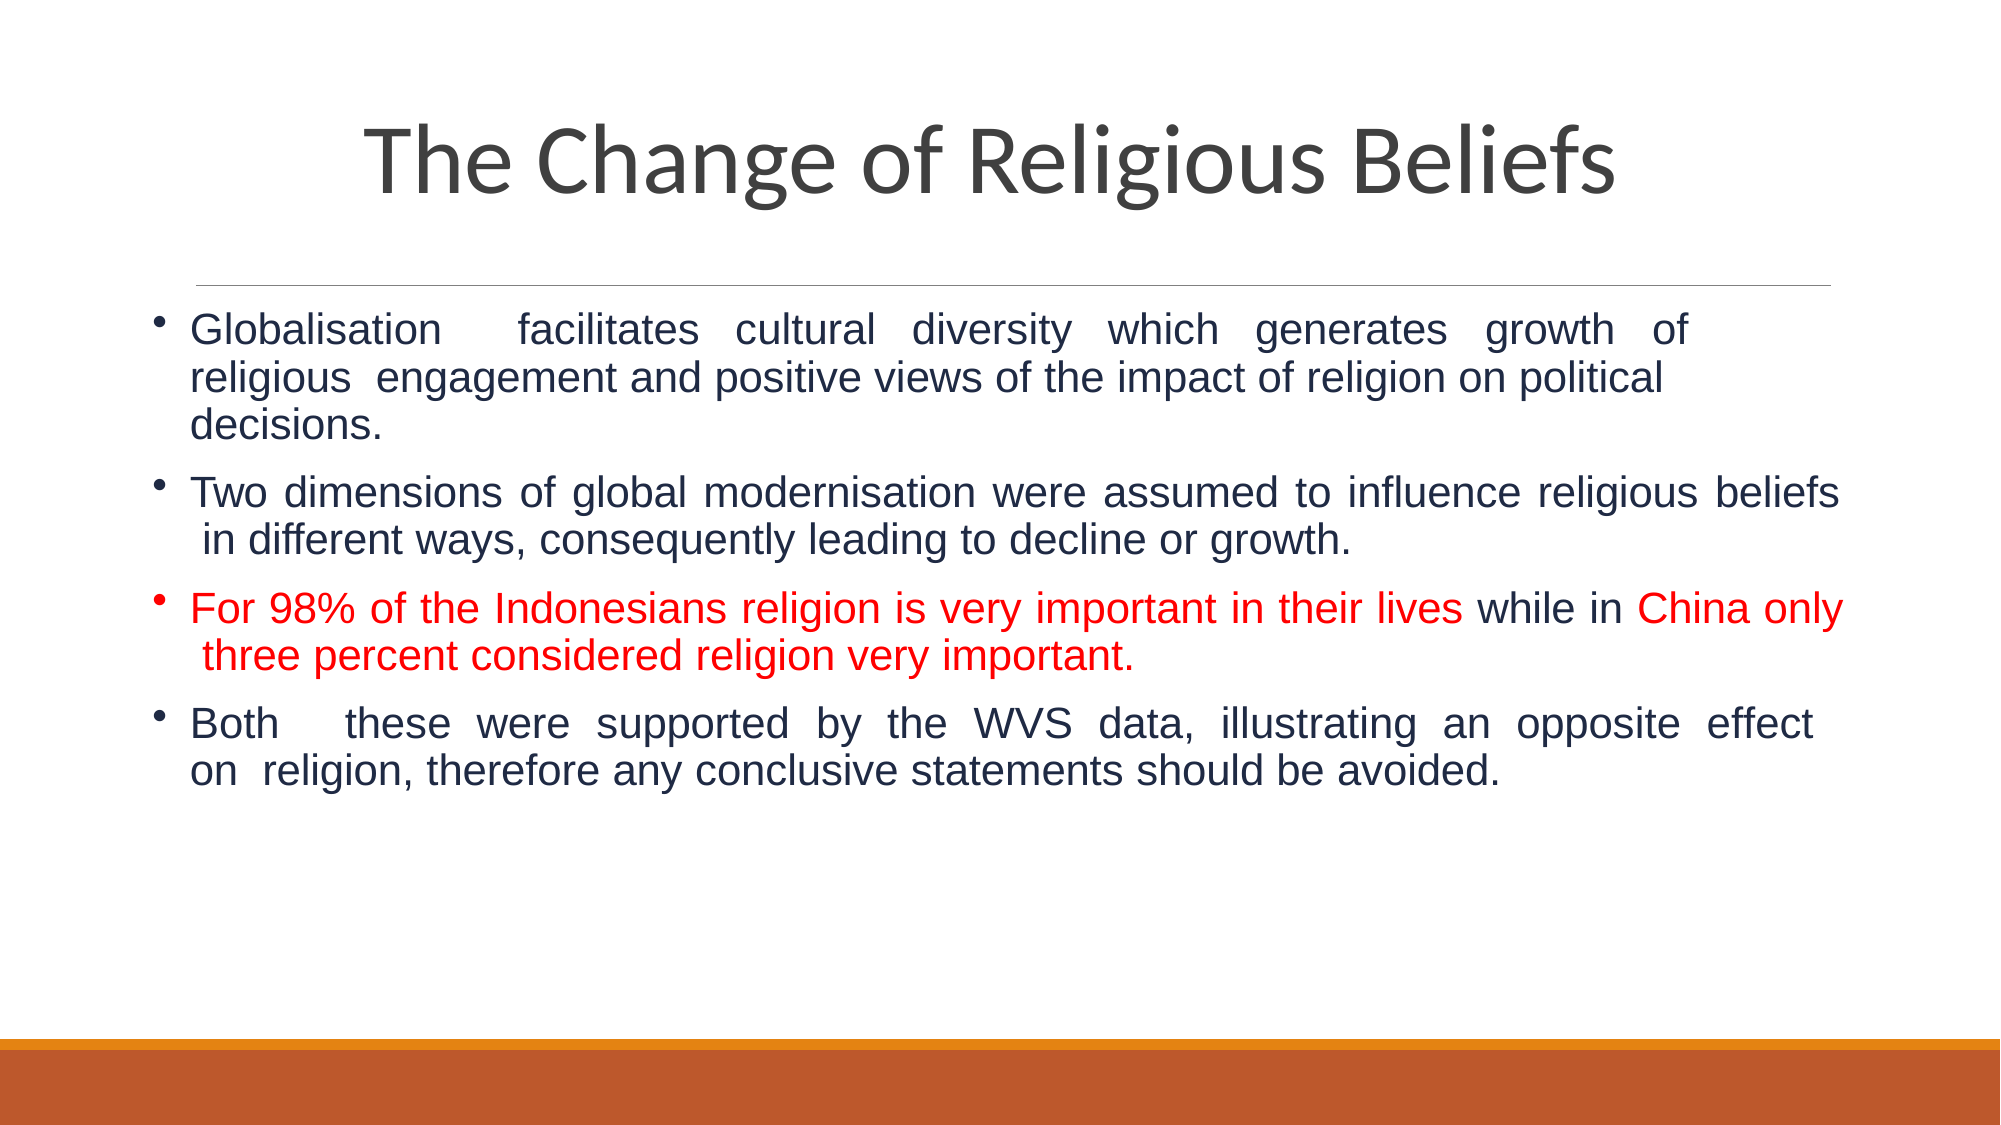

# The Change of Religious Beliefs
Globalisation	facilitates	cultural	diversity	which	generates	growth	of	religious  engagement and positive views of the impact of religion on political decisions.
Two dimensions of global modernisation were assumed to influence religious beliefs  in different ways, consequently leading to decline or growth.
For 98% of the Indonesians religion is very important in their lives while in China only  three percent considered religion very important.
Both	these	were	supported	by	the	WVS	data,	illustrating	an	opposite	effect	on  religion, therefore any conclusive statements should be avoided.